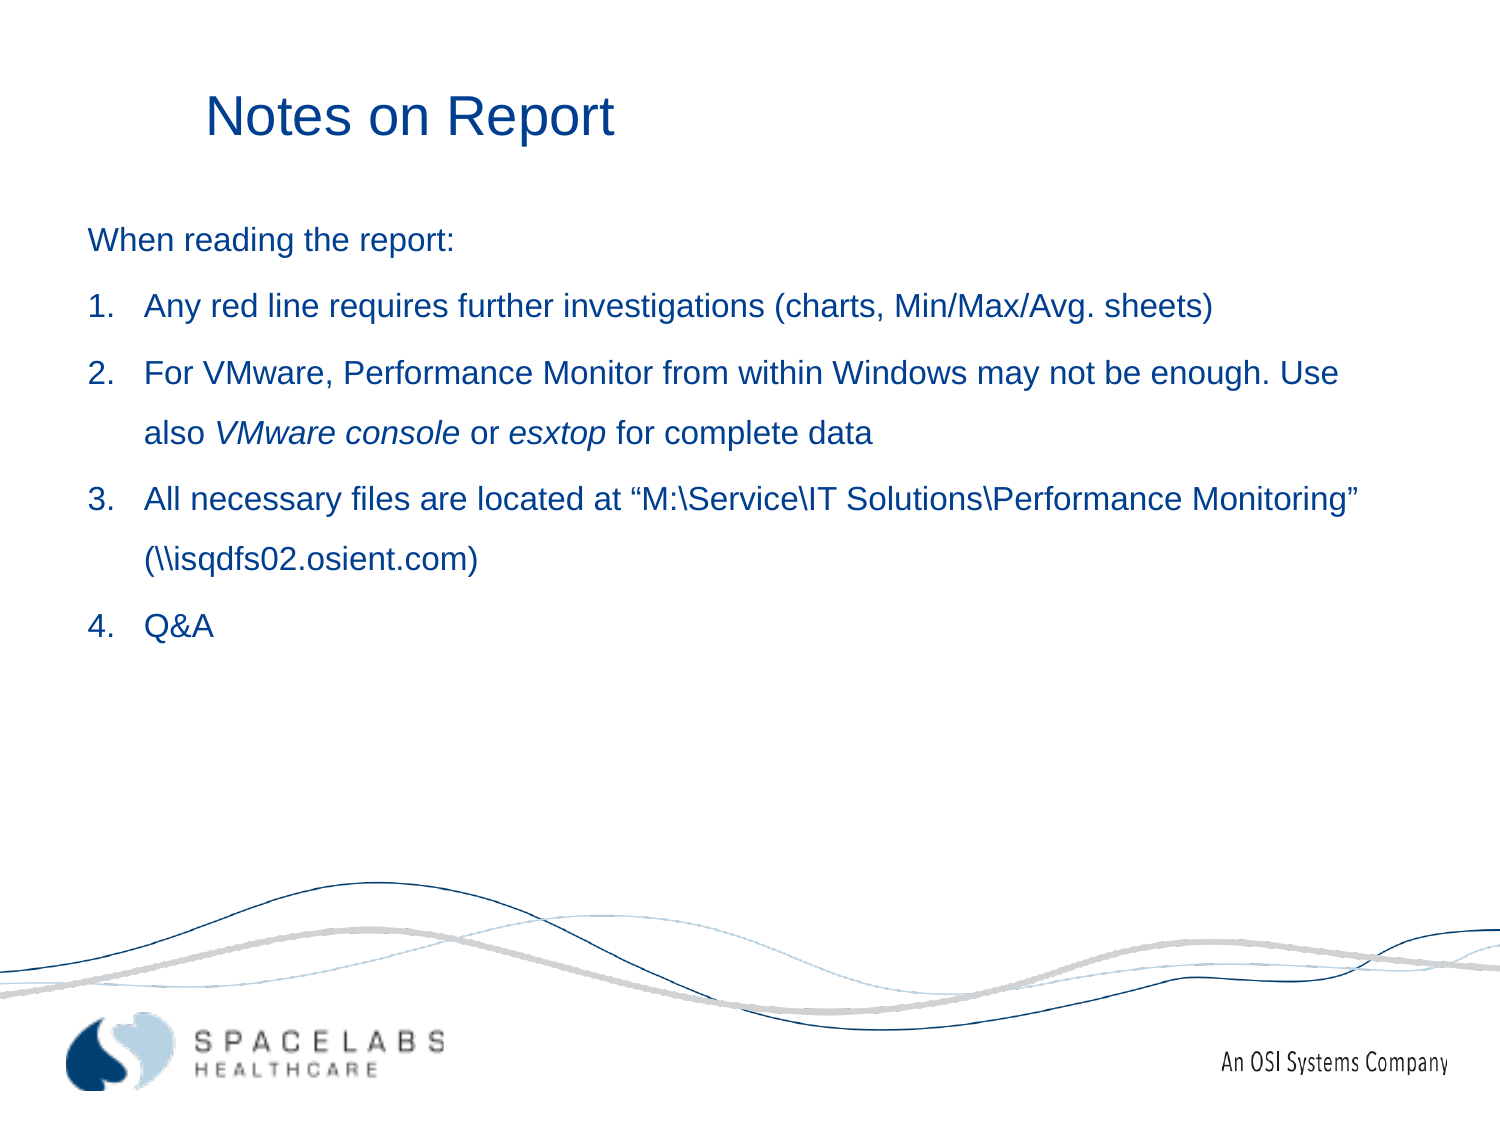

Notes on Report
When reading the report:
Any red line requires further investigations (charts, Min/Max/Avg. sheets)
For VMware, Performance Monitor from within Windows may not be enough. Use also VMware console or esxtop for complete data
All necessary files are located at “M:\Service\IT Solutions\Performance Monitoring”  (\\isqdfs02.osient.com)
Q&A